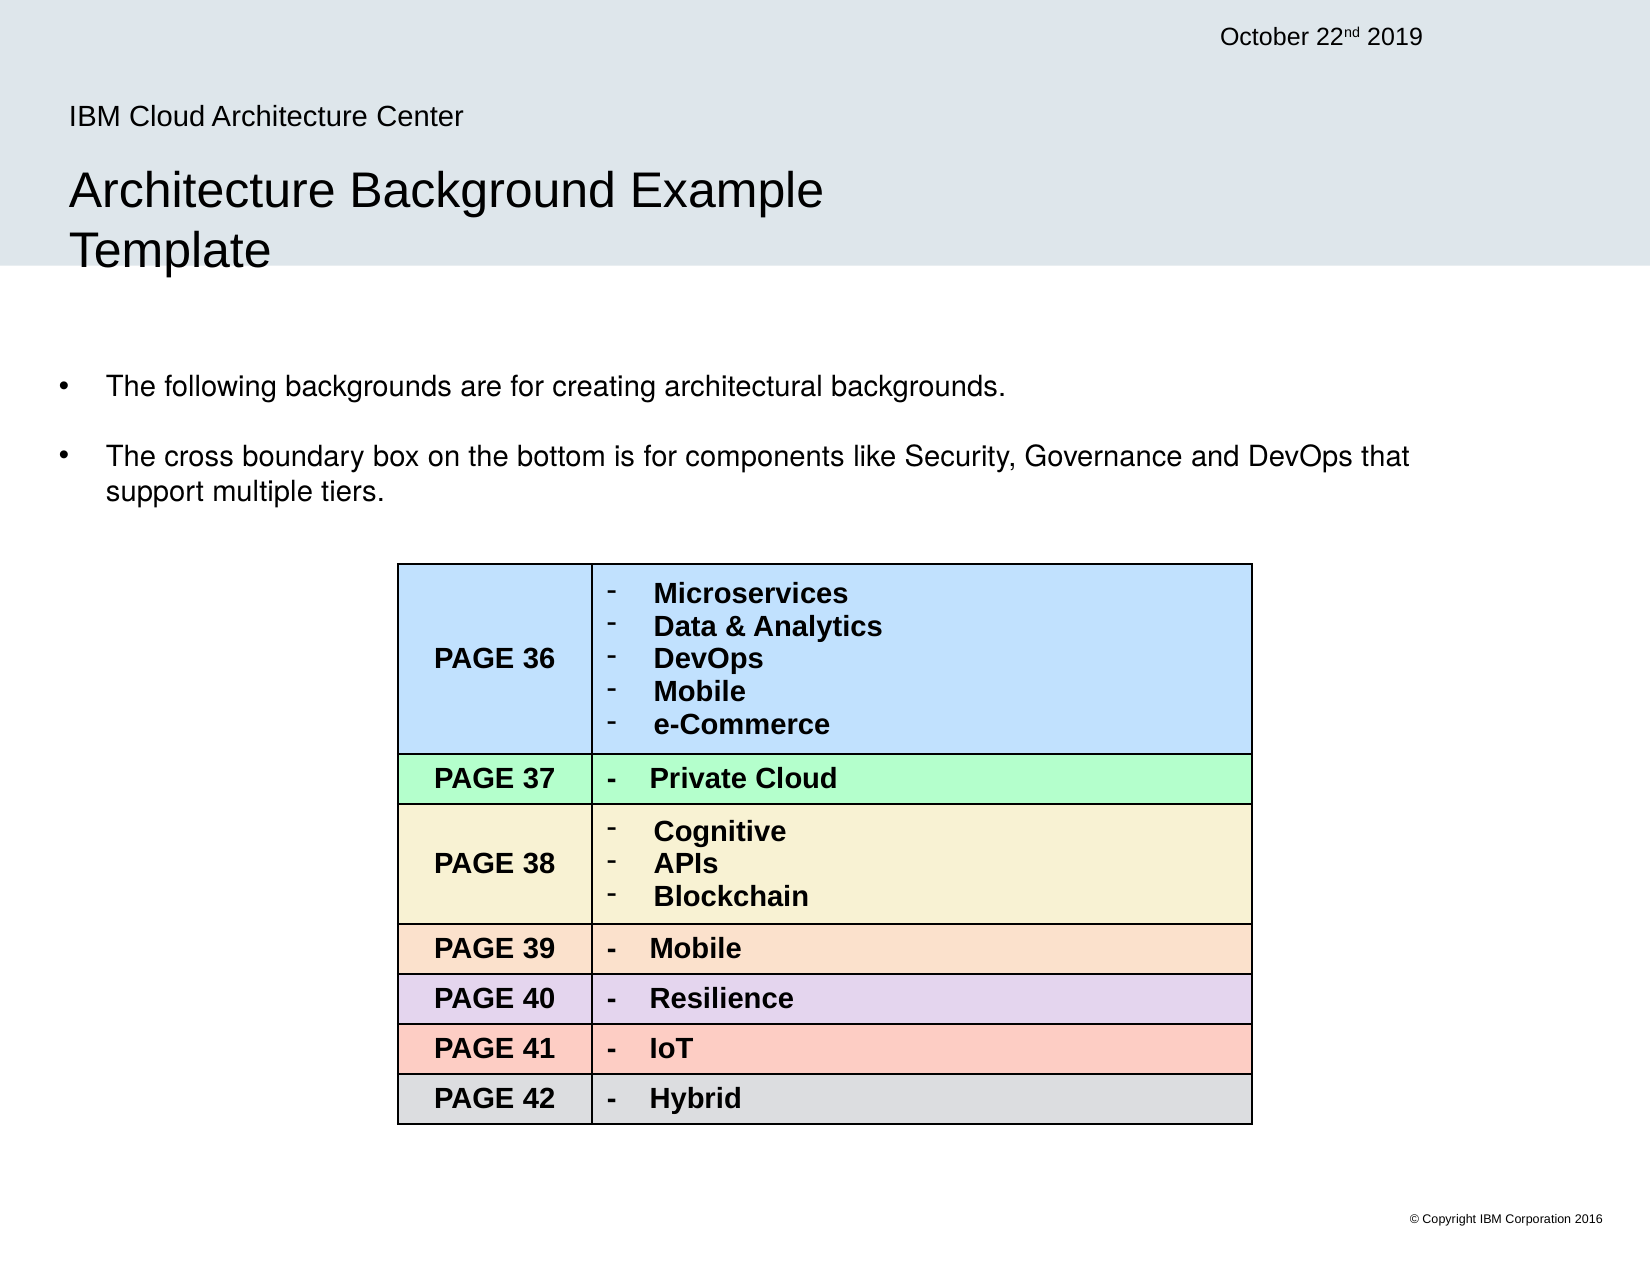

October 22nd 2019
IBM Cloud Architecture Center
Architecture Background Example Template

The following backgrounds are for creating architectural backgrounds.

The cross boundary box on the bottom is for components like Security, Governance and DevOps that support multiple tiers.

| PAGE 36 | Microservices Data & Analytics DevOps Mobile e-Commerce |
| --- | --- |
| PAGE 37 | - Private Cloud |
| PAGE 38 | Cognitive APIs Blockchain |
| PAGE 39 | - Mobile |
| PAGE 40 | - Resilience |
| PAGE 41 | - IoT |
| PAGE 42 | - Hybrid |